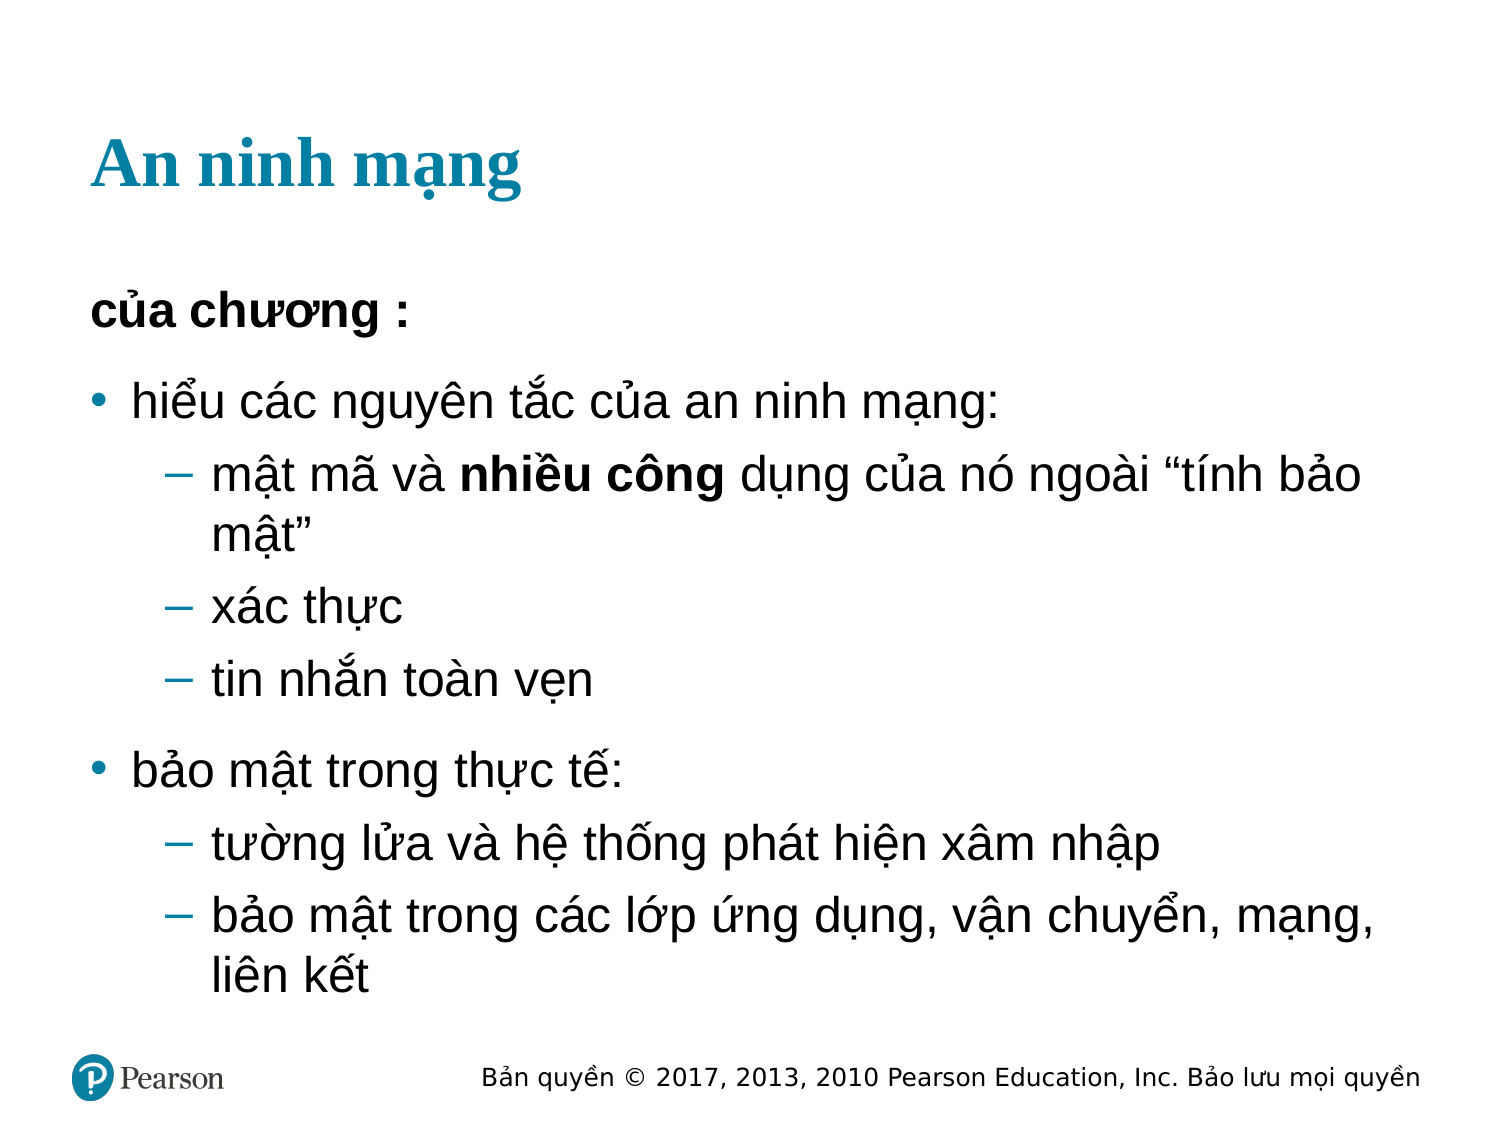

# An ninh mạng
của chương :
hiểu các nguyên tắc của an ninh mạng:
mật mã và nhiều công dụng của nó ngoài “tính bảo mật”
xác thực
tin nhắn toàn vẹn
bảo mật trong thực tế:
tường lửa và hệ thống phát hiện xâm nhập
bảo mật trong các lớp ứng dụng, vận chuyển, mạng, liên kết